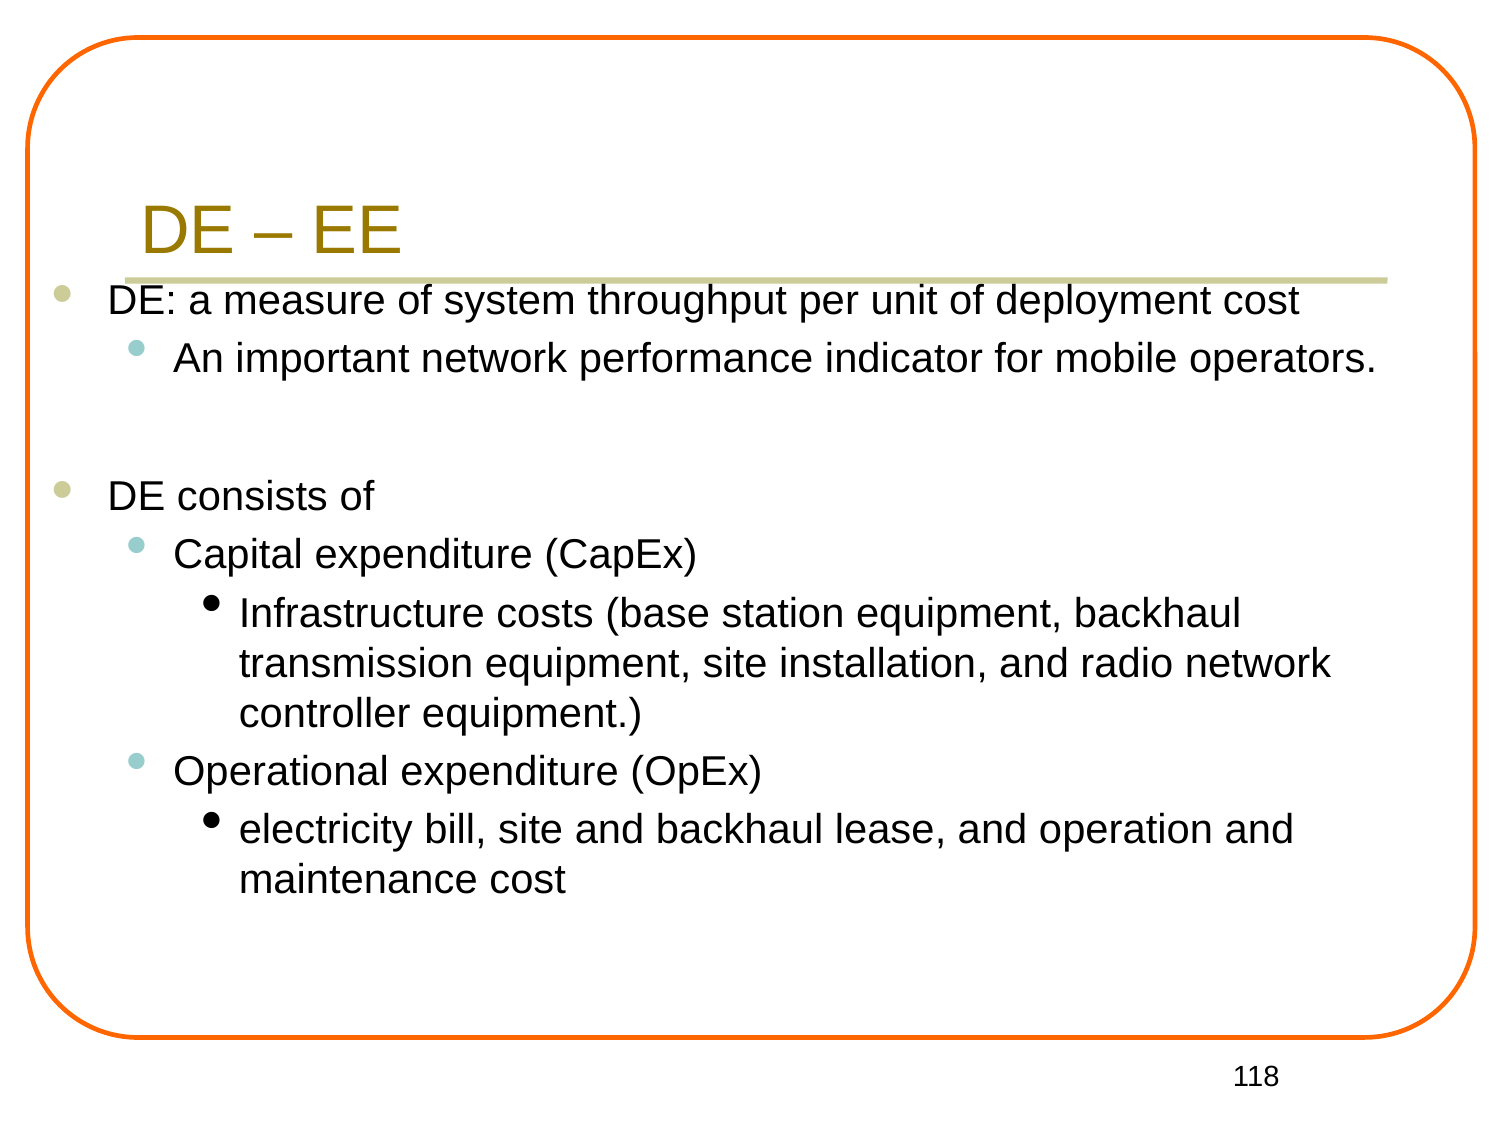

# DE – EE
DE: a measure of system throughput per unit of deployment cost
An important network performance indicator for mobile operators.

DE consists of
Capital expenditure (CapEx)
Infrastructure costs (base station equipment, backhaul transmission equipment, site installation, and radio network controller equipment.)
Operational expenditure (OpEx)
electricity bill, site and backhaul lease, and operation and maintenance cost
118